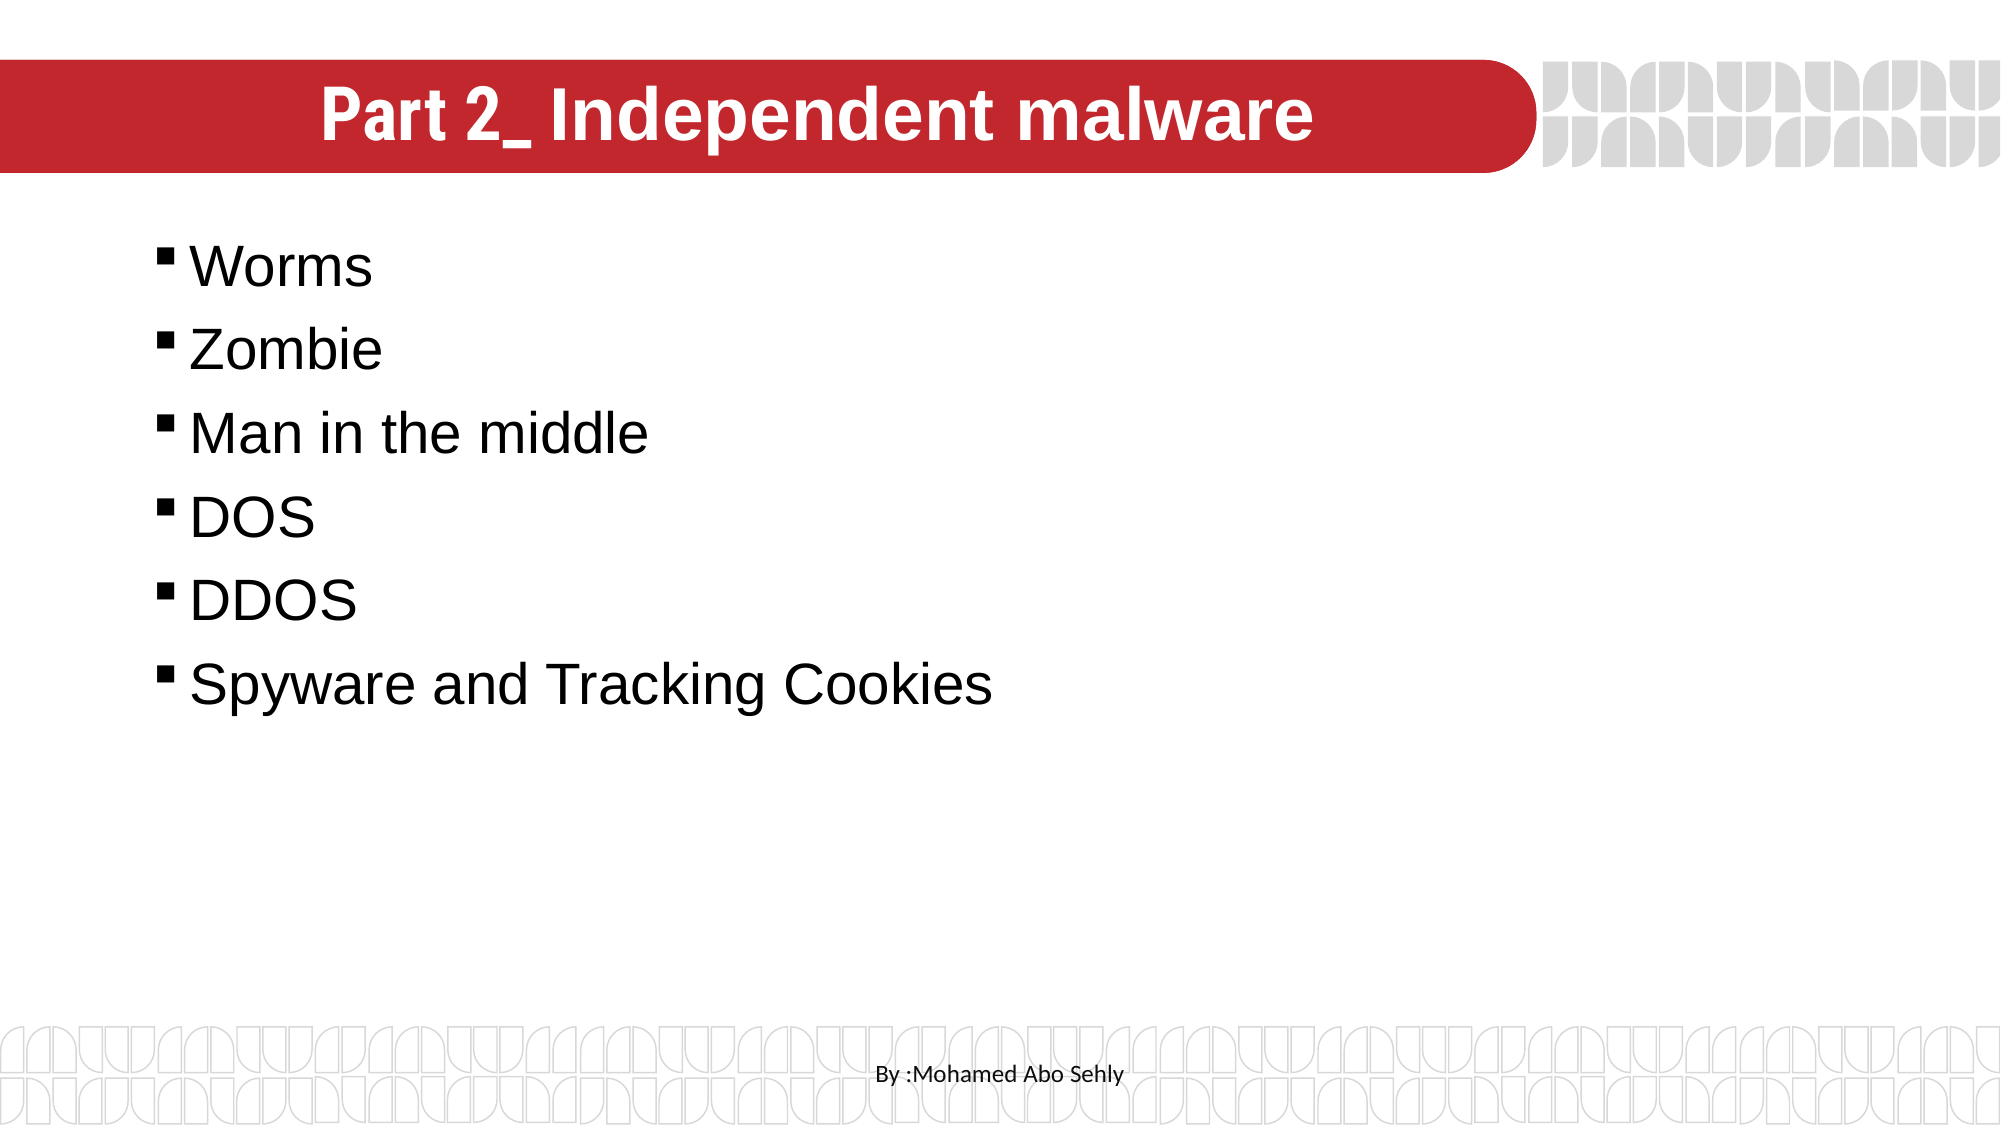

# Part 2_ Independent malware
Worms
Zombie
Man in the middle
DOS
DDOS
Spyware and Tracking Cookies

By :Mohamed Abo Sehly
38